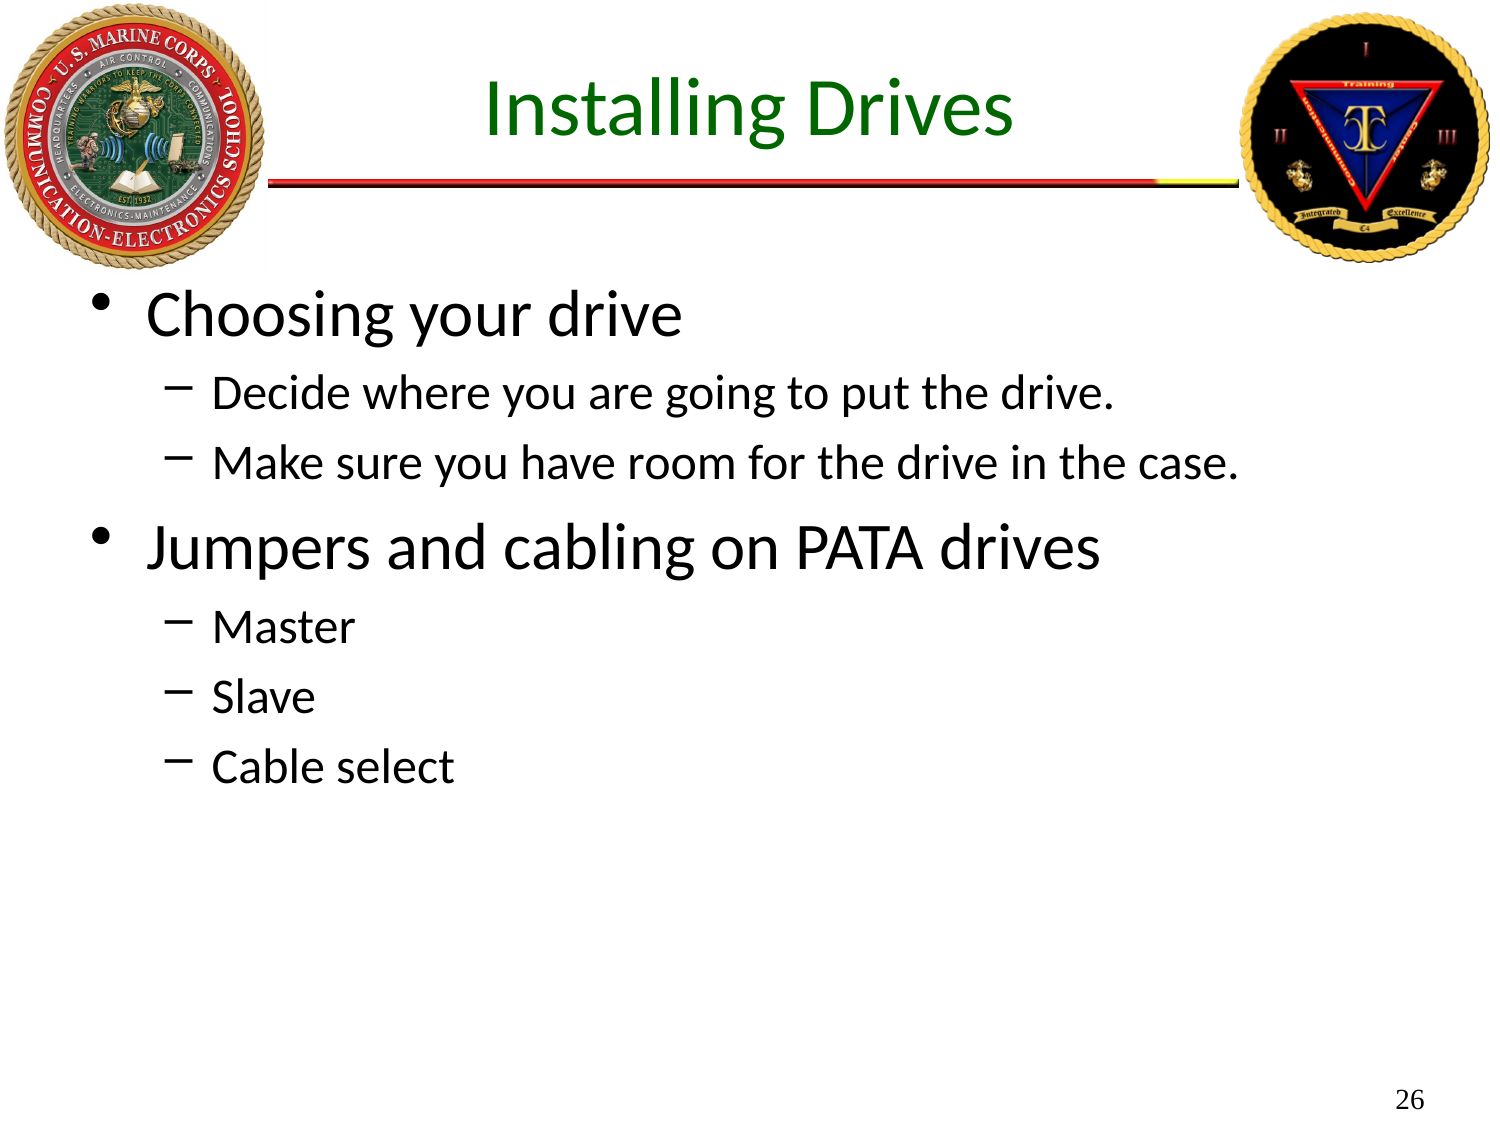

# Installing Drives
Choosing your drive
Decide where you are going to put the drive.
Make sure you have room for the drive in the case.
Jumpers and cabling on PATA drives
Master
Slave
Cable select